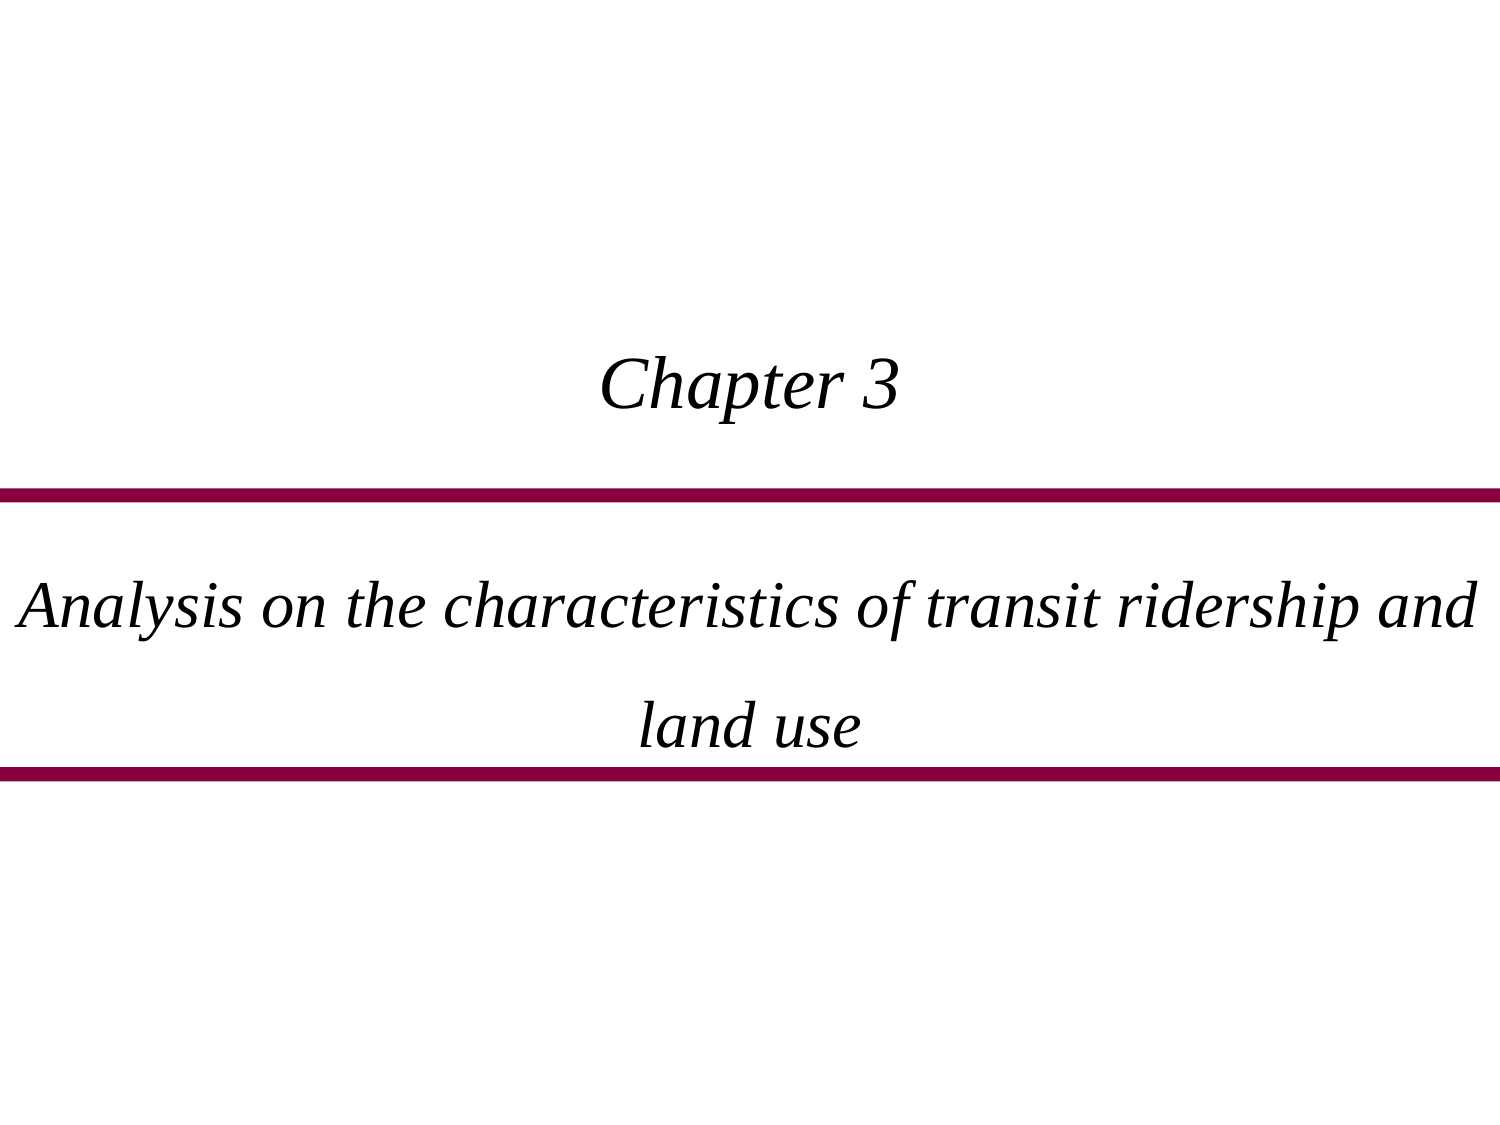

Chapter 3

Analysis on the characteristics of transit ridership and land use